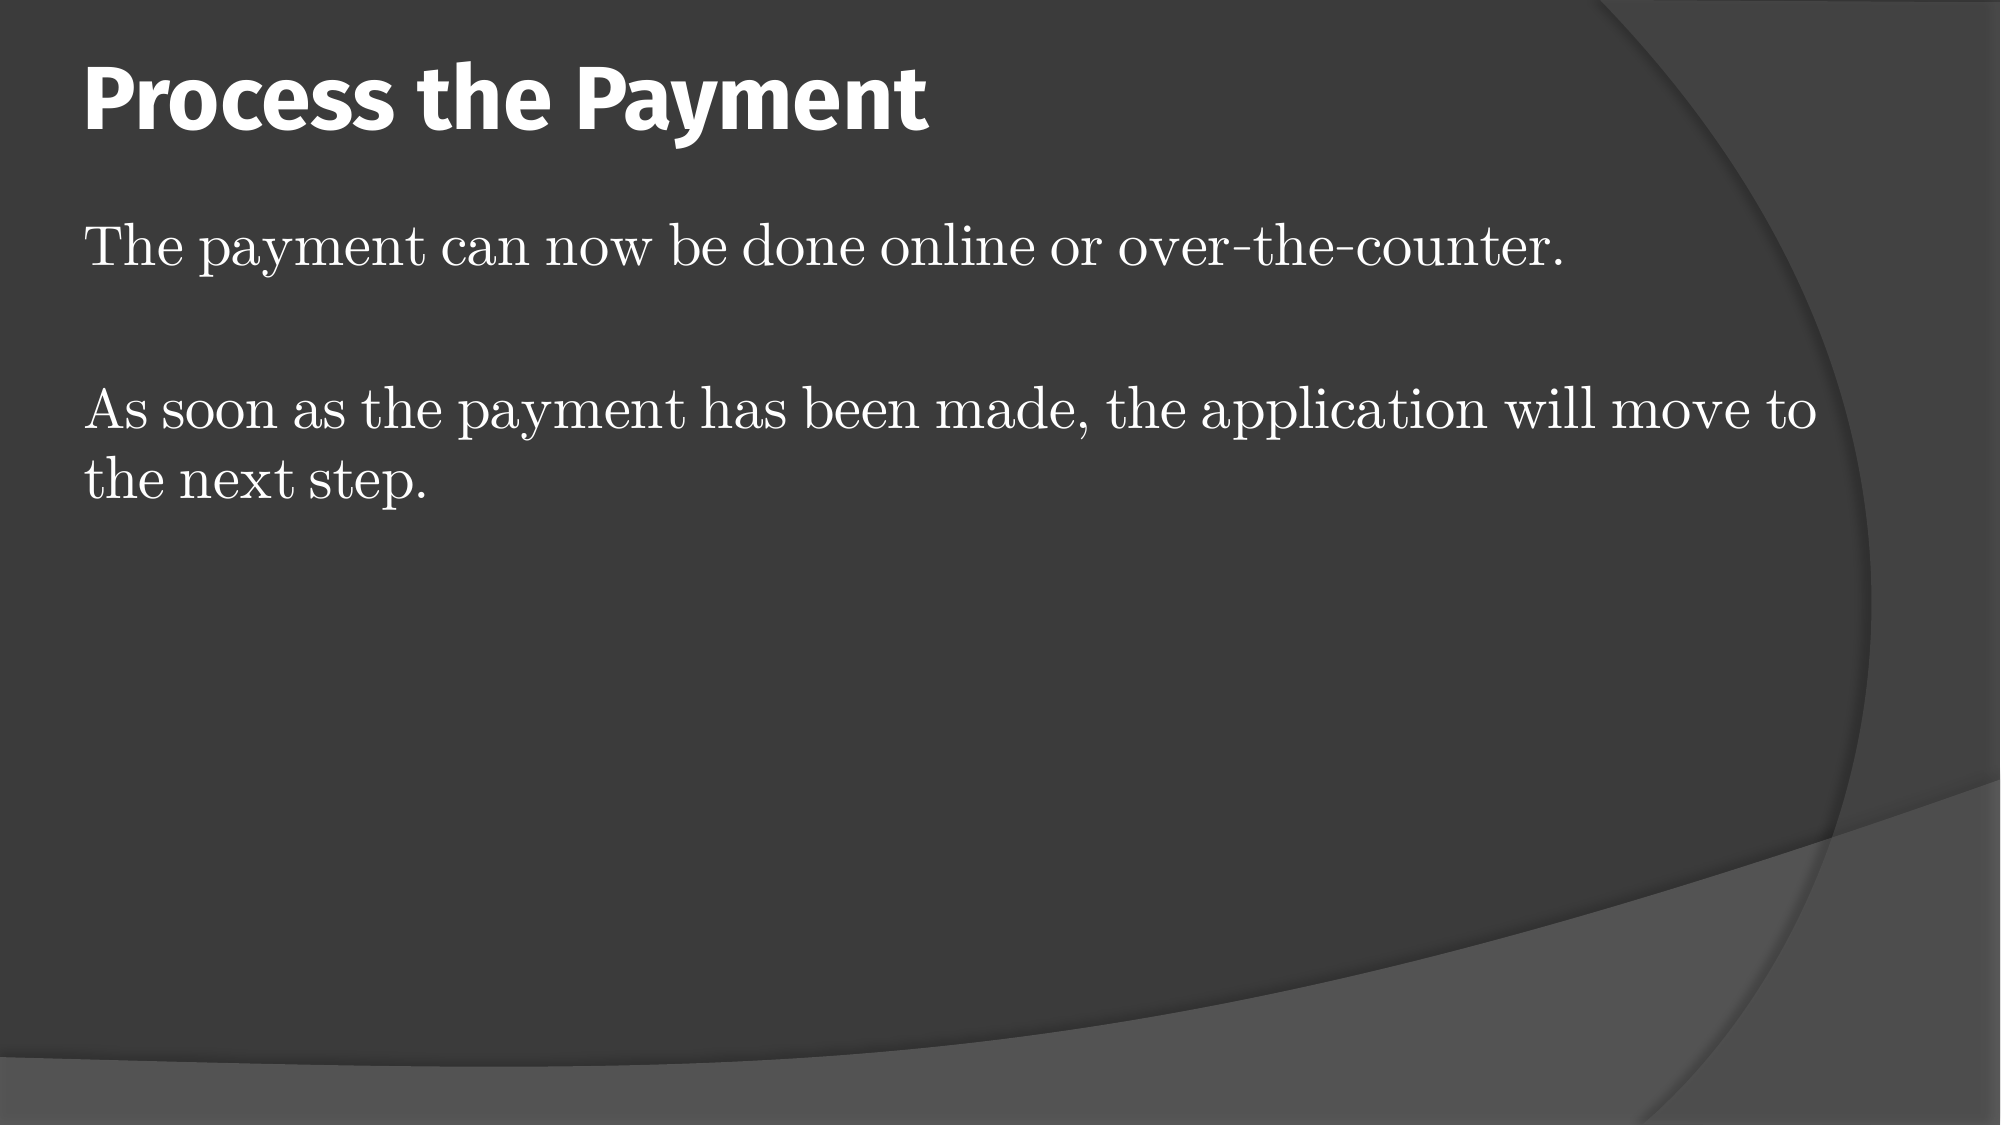

# Process the Payment
The payment can now be done online or over-the-counter.

As soon as the payment has been made, the application will move to the next step.